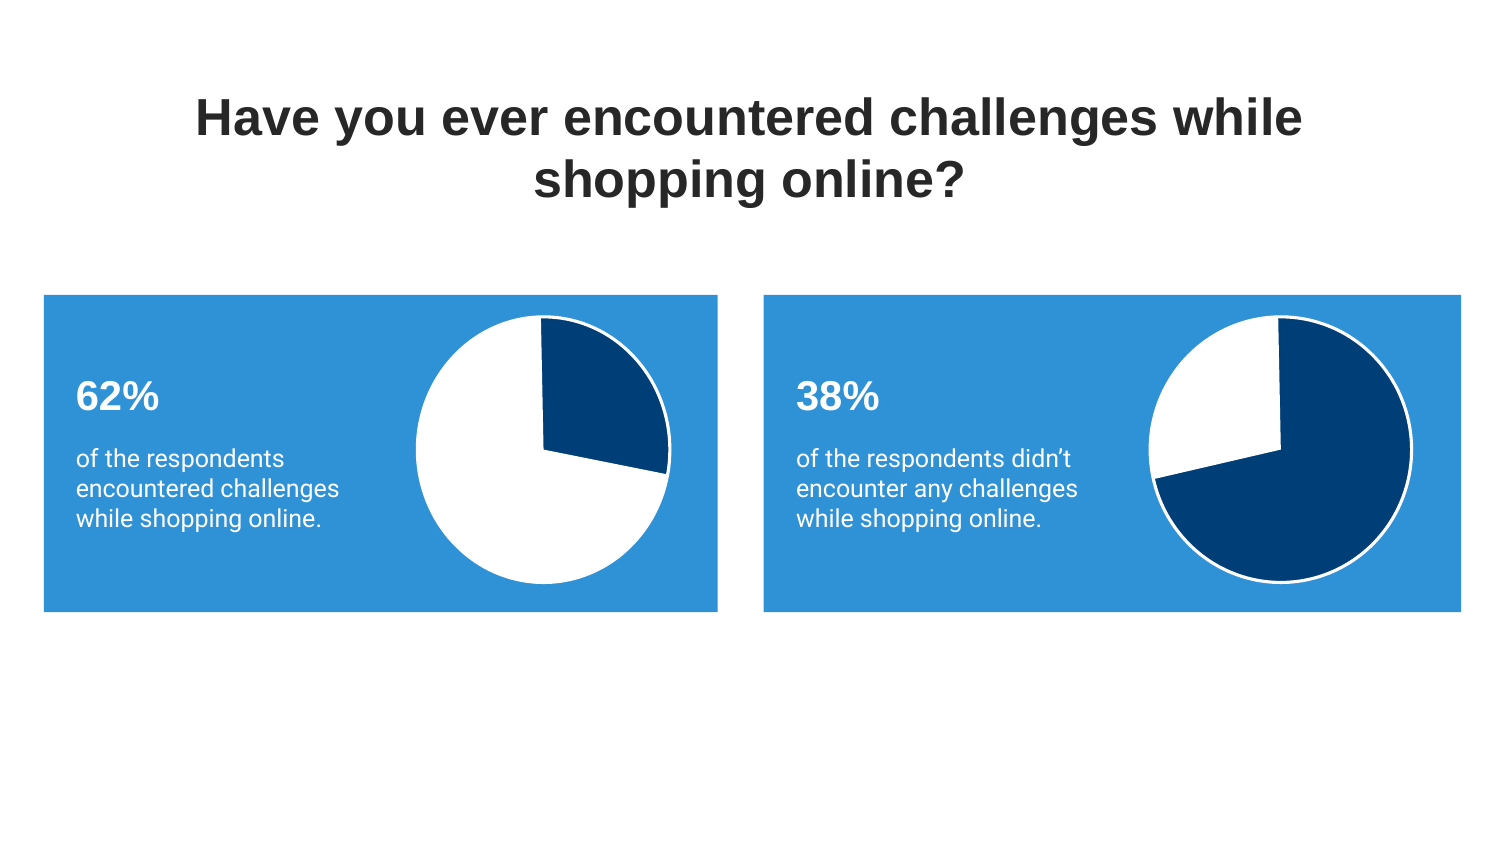

# Have you ever encountered challenges while shopping online?

62%
38%
of the respondents encountered challenges while shopping online.

of the respondents didn’t encounter any challenges while shopping online.